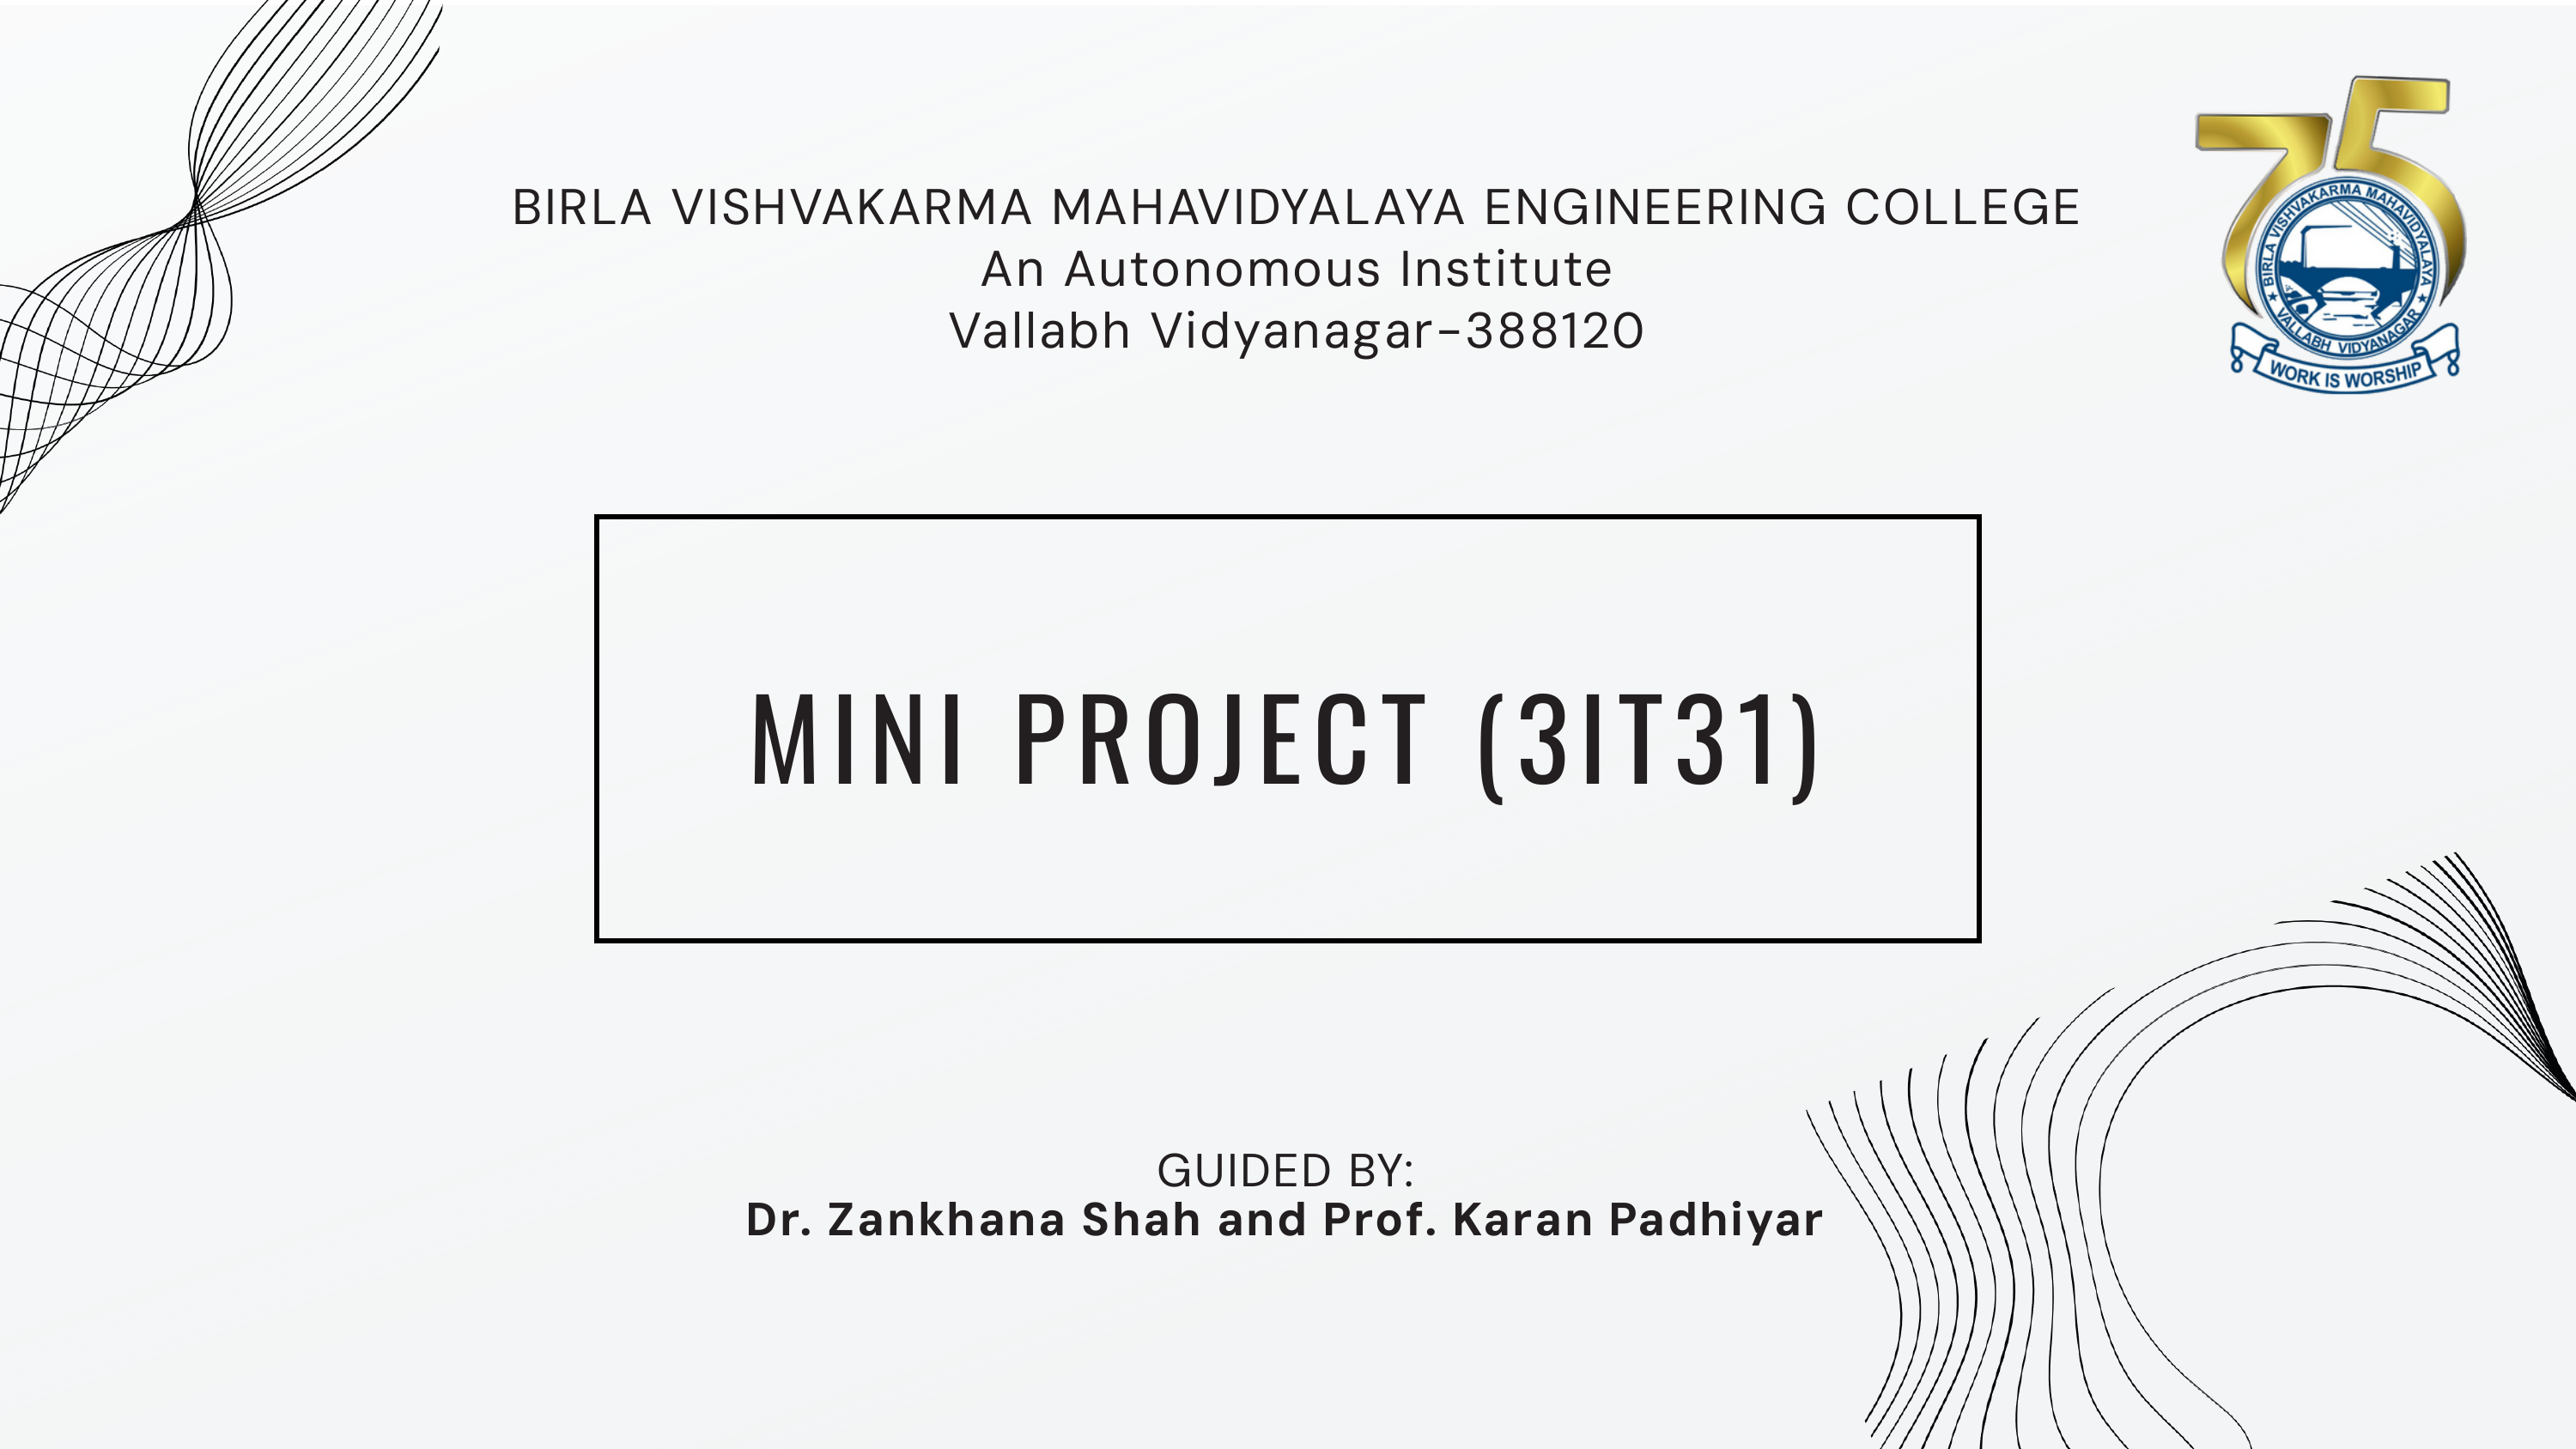

BIRLA VISHVAKARMA MAHAVIDYALAYA ENGINEERING COLLEGE
An Autonomous Institute
Vallabh Vidyanagar-388120

MINI PROJECT (3IT31)

GUIDED BY:
Dr. Zankhana Shah and Prof. Karan Padhiyar